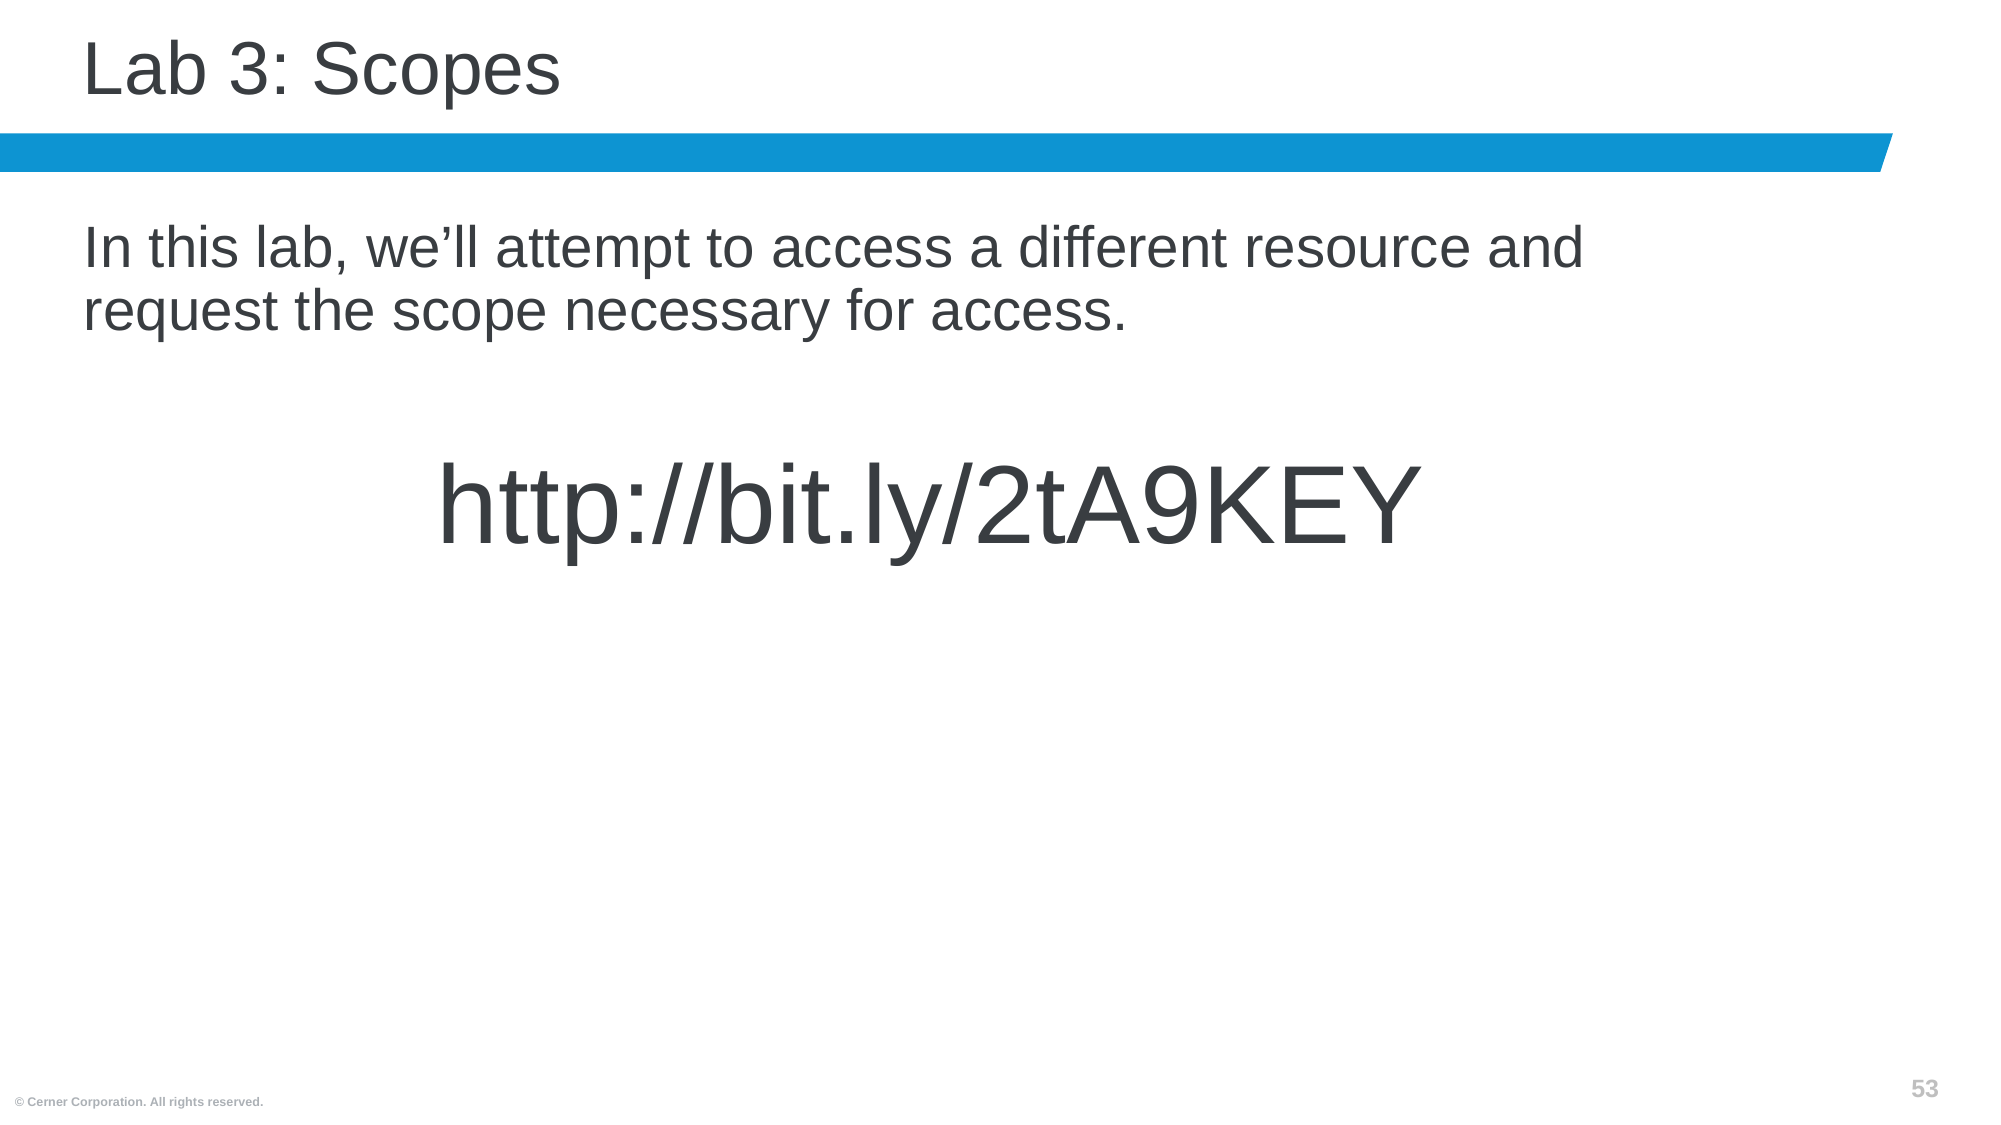

# Lab 3: Scopes
In this lab, we’ll attempt to access a different resource and request the scope necessary for access.

http://bit.ly/2tA9KEY